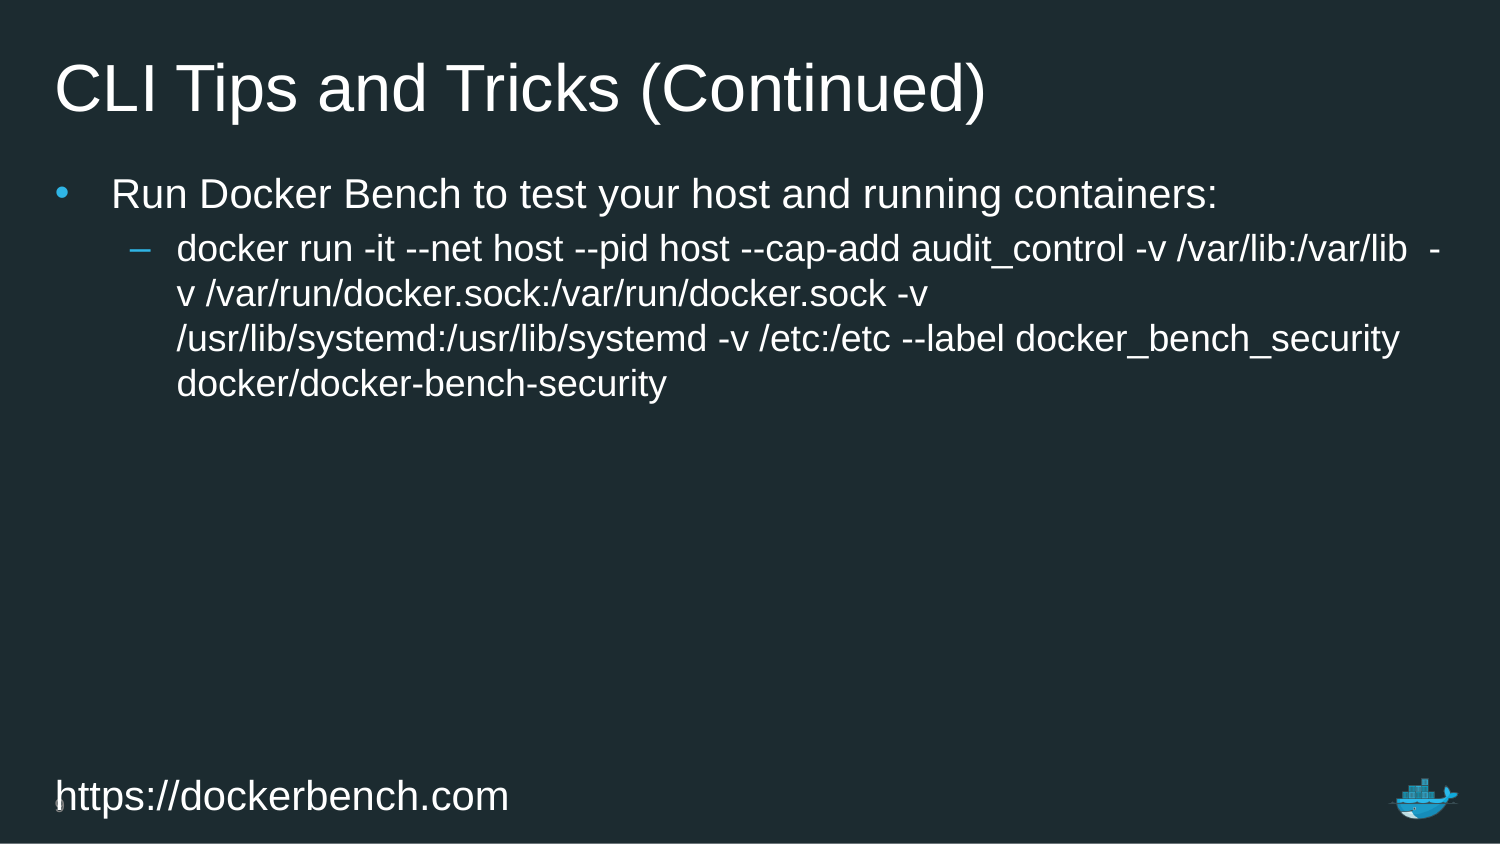

# CLI Tips and Tricks (Continued)
Run Docker Bench to test your host and running containers:
docker run -it --net host --pid host --cap-add audit_control -v /var/lib:/var/lib  -v /var/run/docker.sock:/var/run/docker.sock -v /usr/lib/systemd:/usr/lib/systemd -v /etc:/etc --label docker_bench_security docker/docker-bench-security

https://dockerbench.com
9